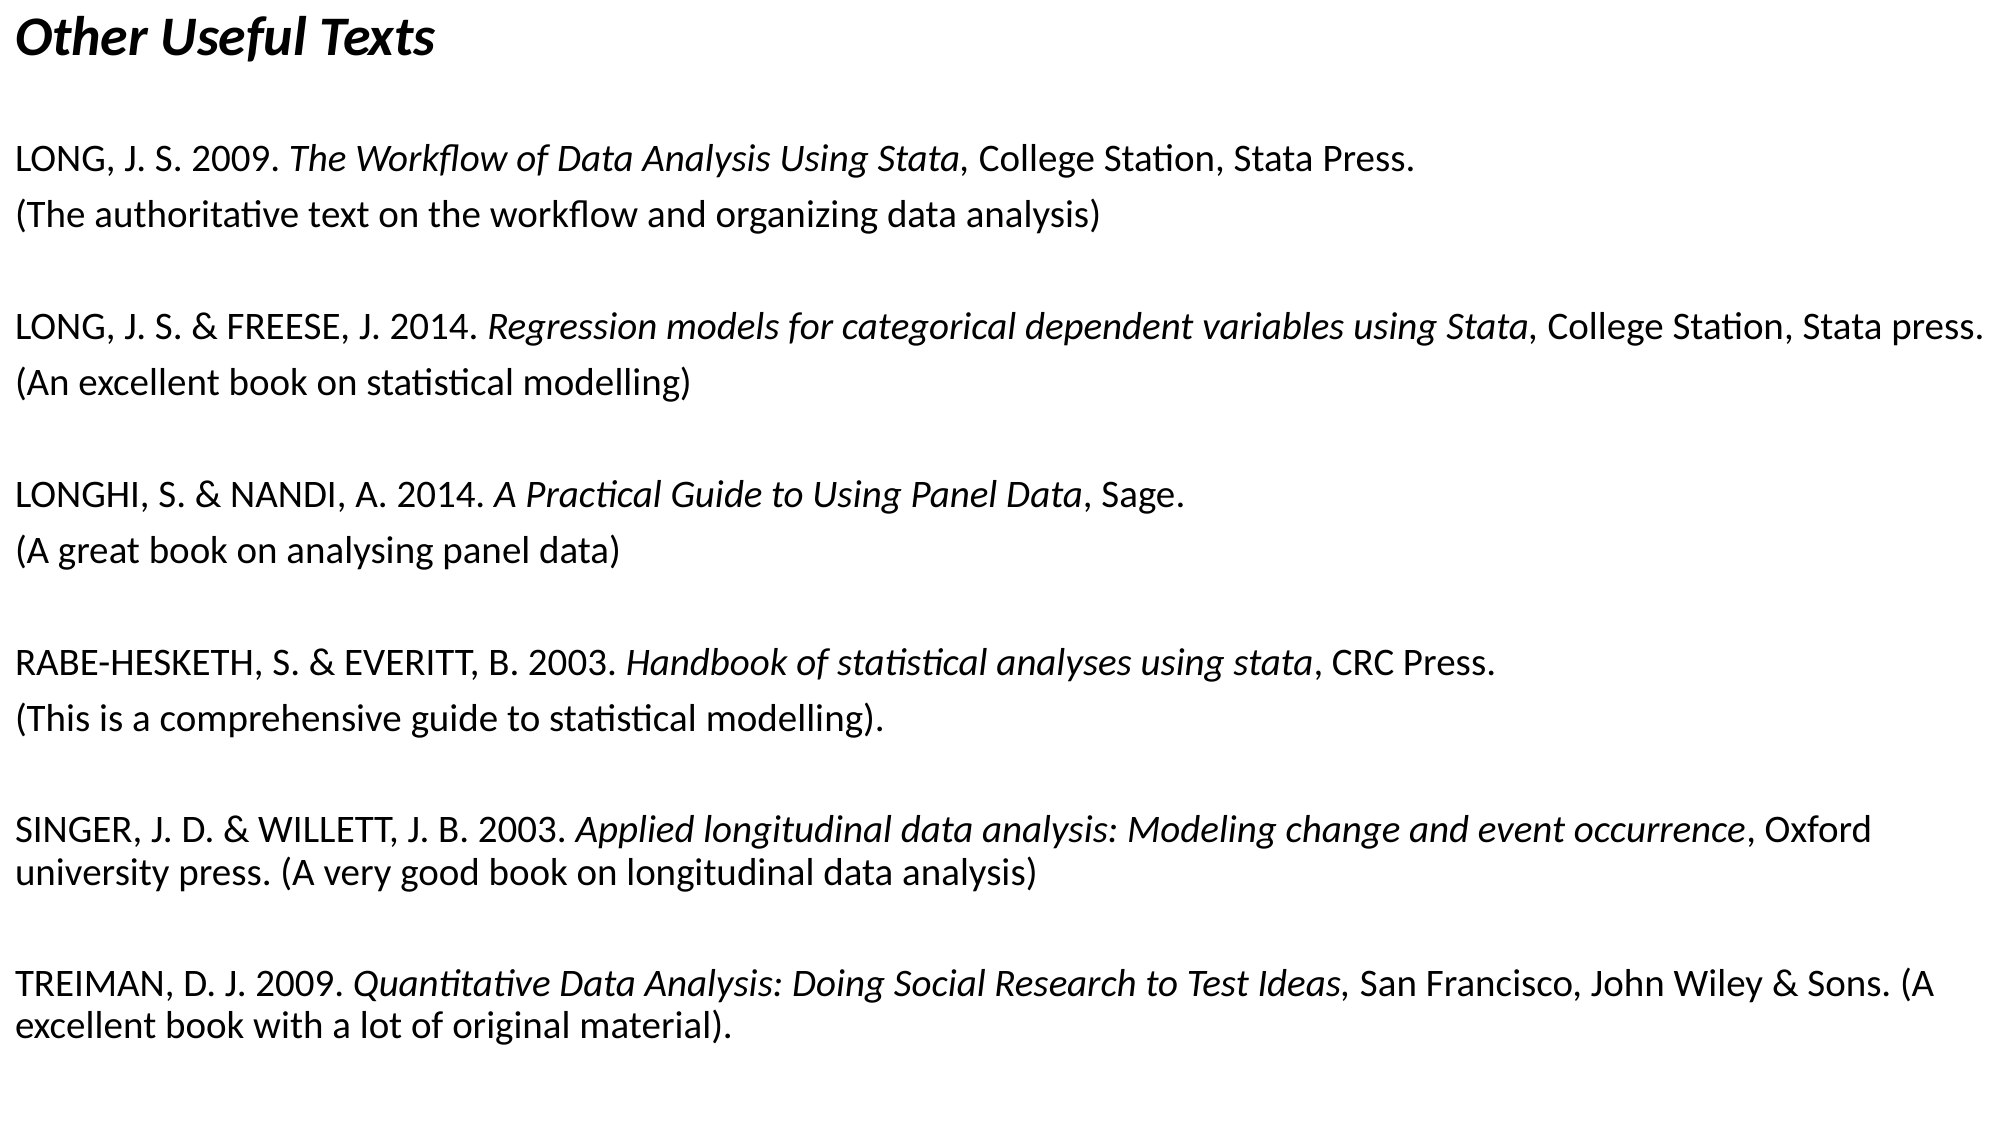

Other Useful Texts

LONG, J. S. 2009. The Workflow of Data Analysis Using Stata, College Station, Stata Press.
(The authoritative text on the workflow and organizing data analysis)

LONG, J. S. & FREESE, J. 2014. Regression models for categorical dependent variables using Stata, College Station, Stata press.
(An excellent book on statistical modelling)

LONGHI, S. & NANDI, A. 2014. A Practical Guide to Using Panel Data, Sage.
(A great book on analysing panel data)

RABE-HESKETH, S. & EVERITT, B. 2003. Handbook of statistical analyses using stata, CRC Press.
(This is a comprehensive guide to statistical modelling).

SINGER, J. D. & WILLETT, J. B. 2003. Applied longitudinal data analysis: Modeling change and event occurrence, Oxford university press. (A very good book on longitudinal data analysis)

TREIMAN, D. J. 2009. Quantitative Data Analysis: Doing Social Research to Test Ideas, San Francisco, John Wiley & Sons. (A excellent book with a lot of original material).